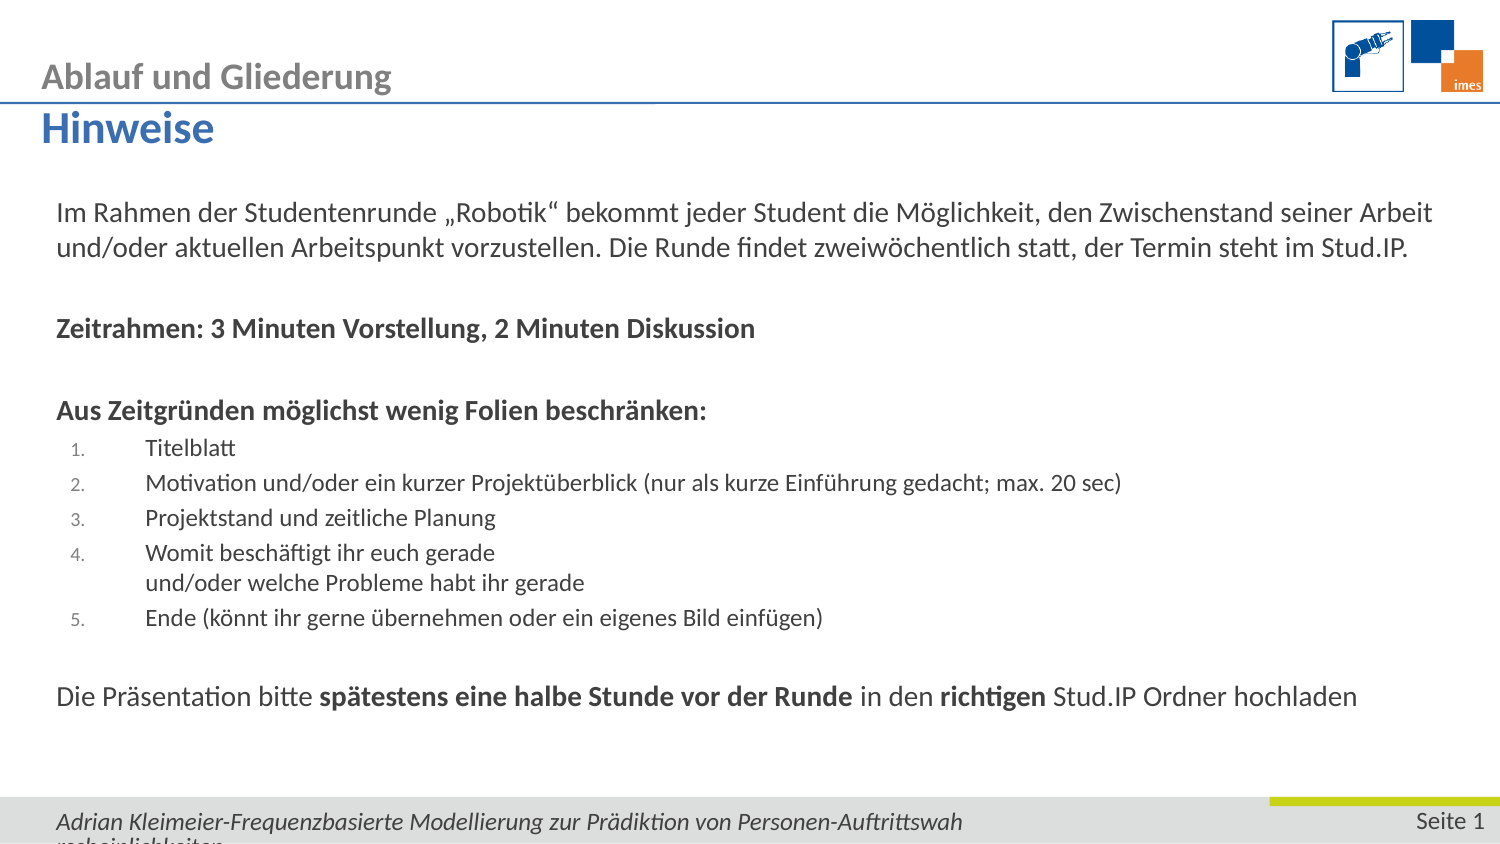

Ablauf und Gliederung
# Hinweise
Im Rahmen der Studentenrunde „Robotik“ bekommt jeder Student die Möglichkeit, den Zwischenstand seiner Arbeit und/oder aktuellen Arbeitspunkt vorzustellen. Die Runde findet zweiwöchentlich statt, der Termin steht im Stud.IP.

Zeitrahmen: 3 Minuten Vorstellung, 2 Minuten Diskussion

Aus Zeitgründen möglichst wenig Folien beschränken:
Titelblatt
Motivation und/oder ein kurzer Projektüberblick (nur als kurze Einführung gedacht; max. 20 sec)
Projektstand und zeitliche Planung
Womit beschäftigt ihr euch gerade
und/oder welche Probleme habt ihr gerade
Ende (könnt ihr gerne übernehmen oder ein eigenes Bild einfügen)

Die Präsentation bitte spätestens eine halbe Stunde vor der Runde in den richtigen Stud.IP Ordner hochladen

Adrian Kleimeier-Frequenzbasierte Modellierung zur Prädiktion von Personen-Auftrittswahrscheinlichkeiten